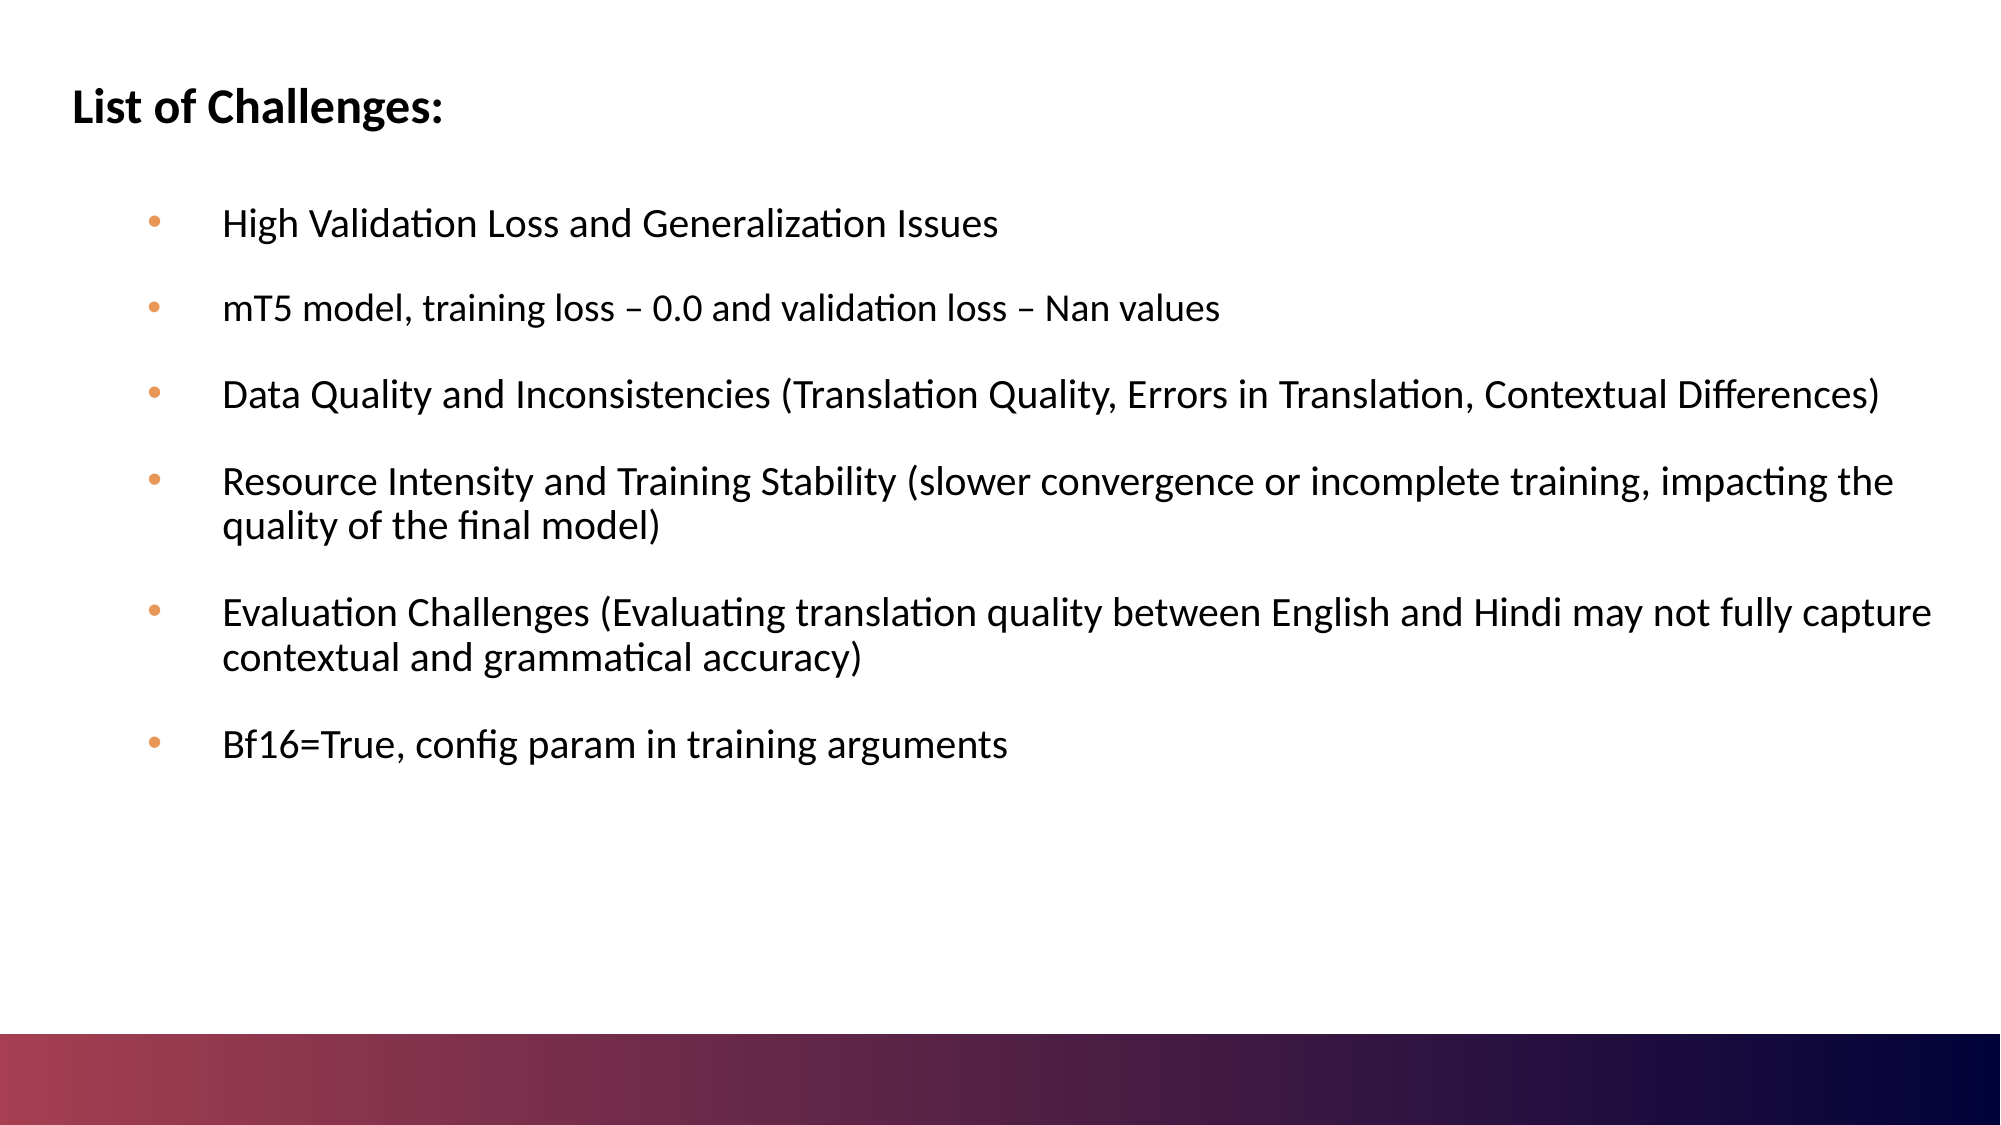

List of Challenges:

High Validation Loss and Generalization Issues
mT5 model, training loss – 0.0 and validation loss – Nan values
Data Quality and Inconsistencies (Translation Quality, Errors in Translation, Contextual Differences)
Resource Intensity and Training Stability (slower convergence or incomplete training, impacting the quality of the final model)
Evaluation Challenges (Evaluating translation quality between English and Hindi may not fully capture contextual and grammatical accuracy)
Bf16=True, config param in training arguments